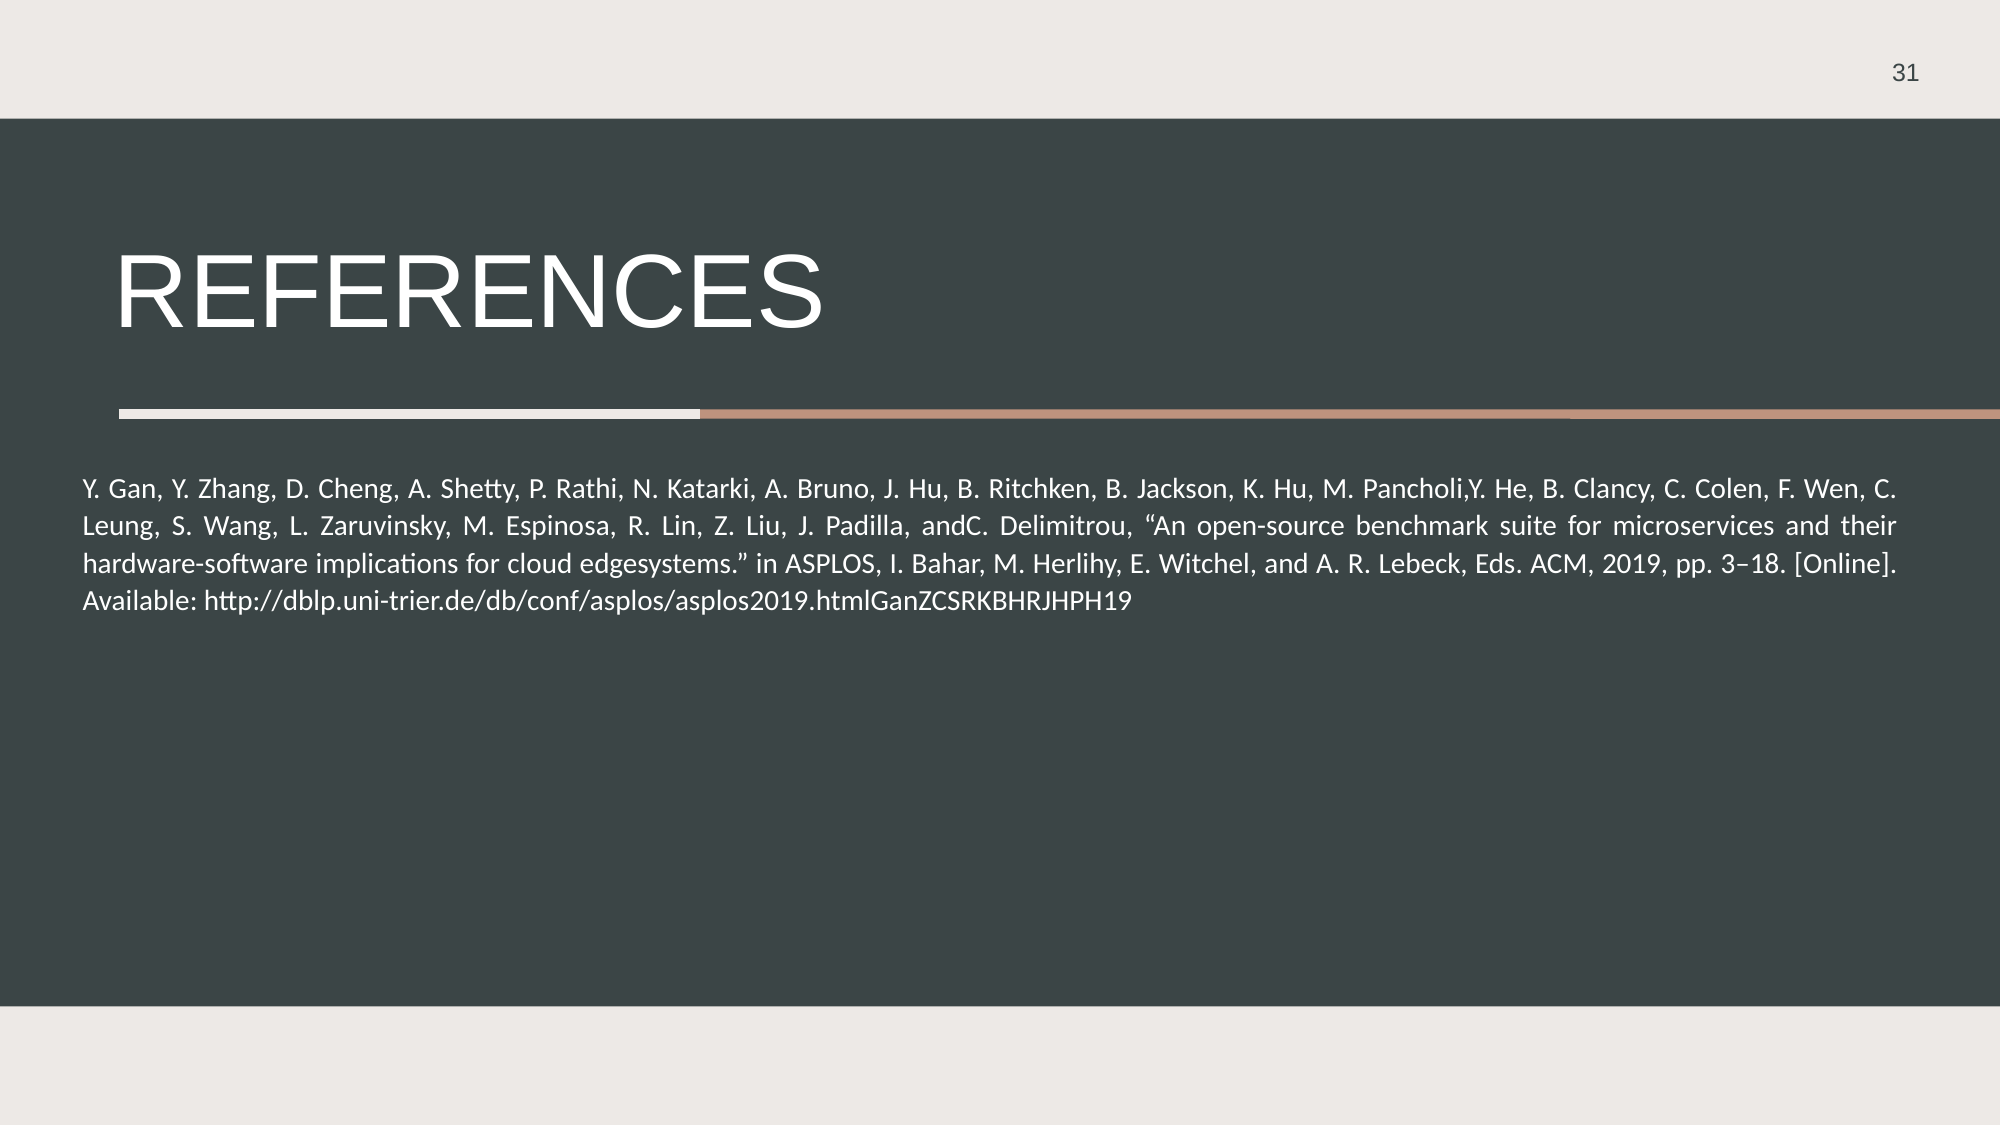

31
# REFERENCES
Y. Gan, Y. Zhang, D. Cheng, A. Shetty, P. Rathi, N. Katarki, A. Bruno, J. Hu, B. Ritchken, B. Jackson, K. Hu, M. Pancholi,Y. He, B. Clancy, C. Colen, F. Wen, C. Leung, S. Wang, L. Zaruvinsky, M. Espinosa, R. Lin, Z. Liu, J. Padilla, andC. Delimitrou, “An open-source benchmark suite for microservices and their hardware-software implications for cloud edgesystems.” in ASPLOS, I. Bahar, M. Herlihy, E. Witchel, and A. R. Lebeck, Eds. ACM, 2019, pp. 3–18. [Online]. Available: http://dblp.uni-trier.de/db/conf/asplos/asplos2019.htmlGanZCSRKBHRJHPH19